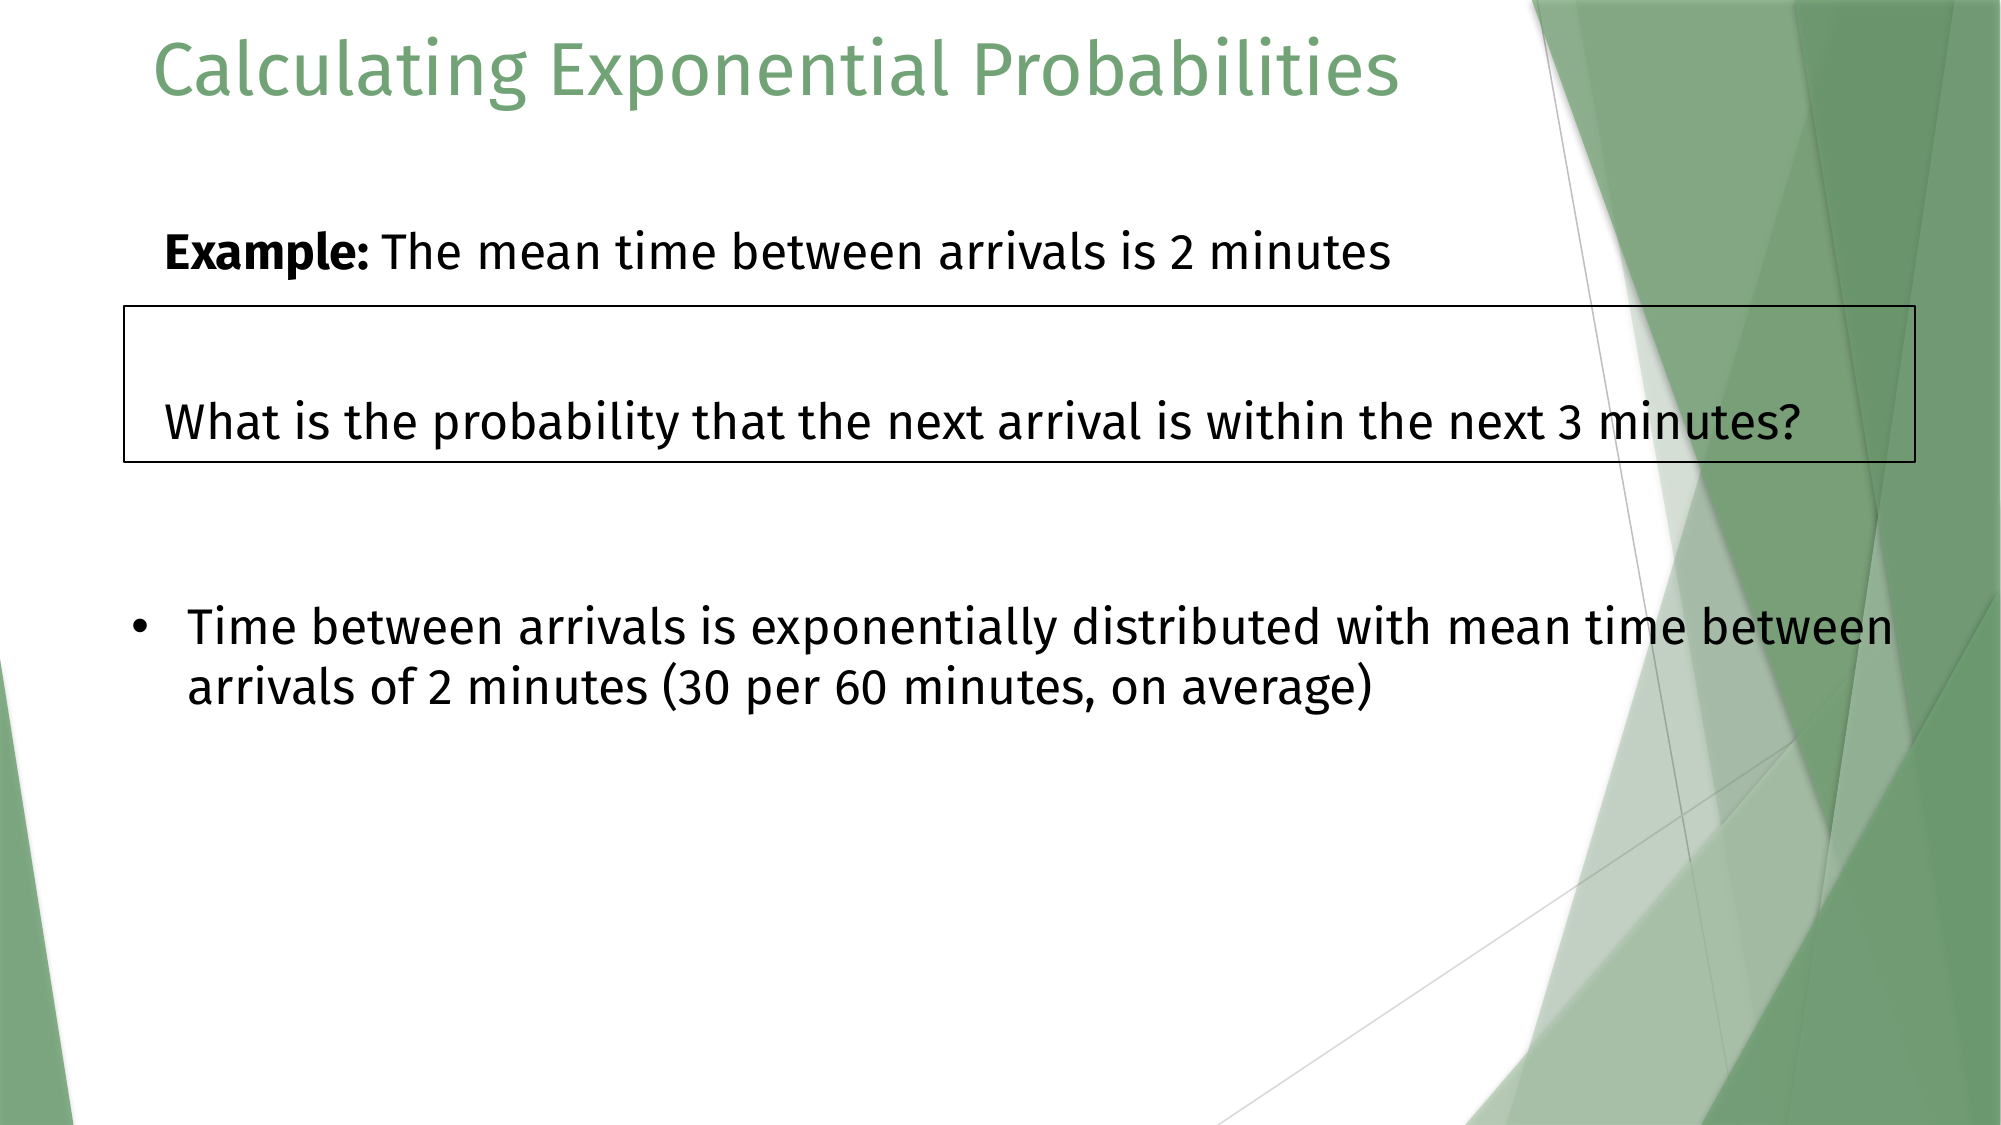

# Calculating Exponential Probabilities
Example: The mean time between arrivals is 2 minutes

What is the probability that the next arrival is within the next 3 minutes?

Time between arrivals is exponentially distributed with mean time between arrivals of 2 minutes (30 per 60 minutes, on average)